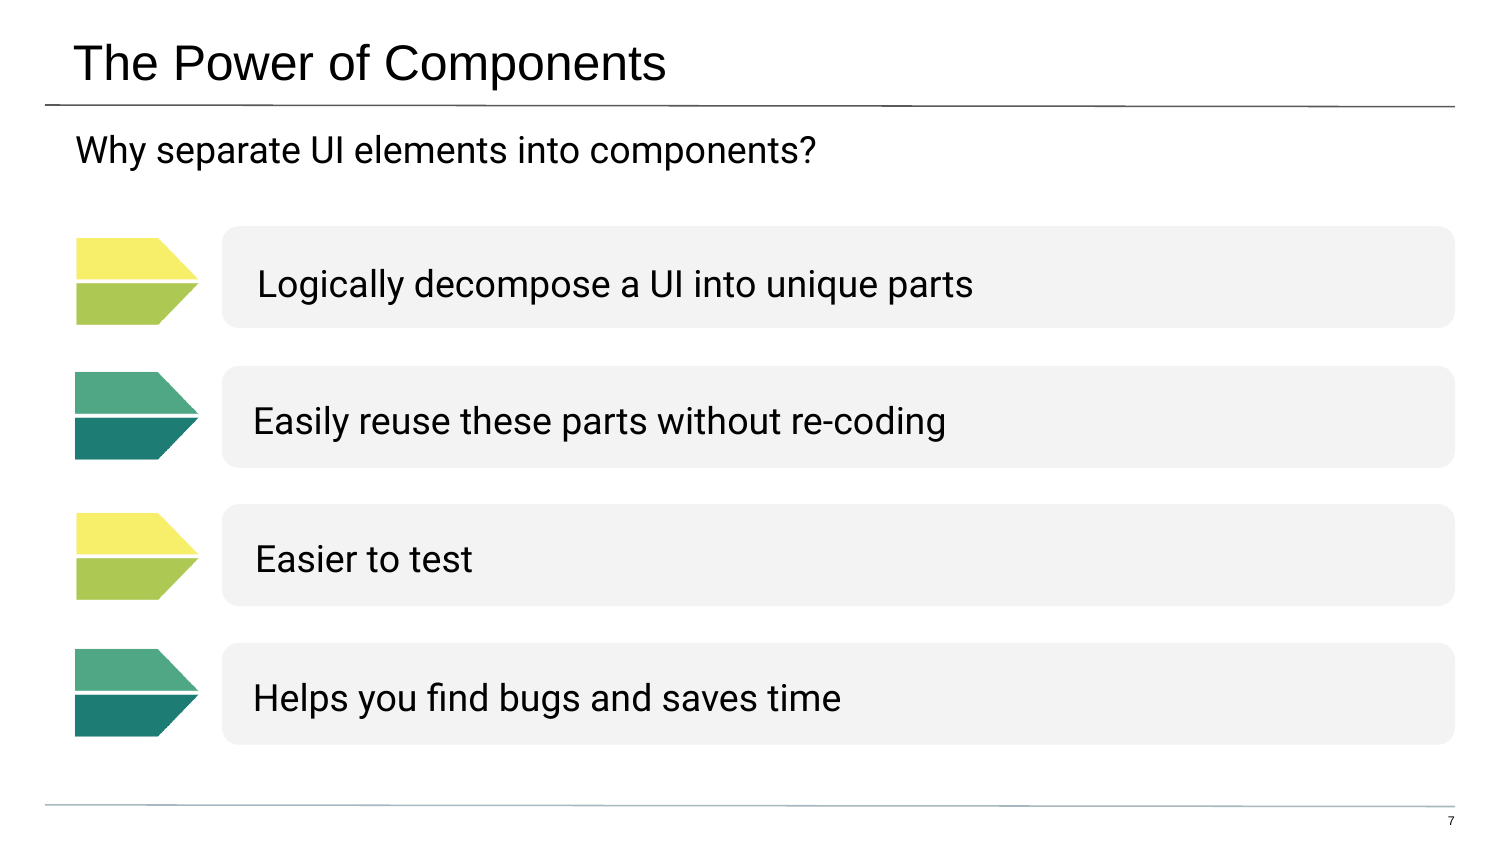

# The Power of Components
Why separate UI elements into components?
Logically decompose a UI into unique parts
Easily reuse these parts without re-coding
Easier to test
Helps you find bugs and saves time

7